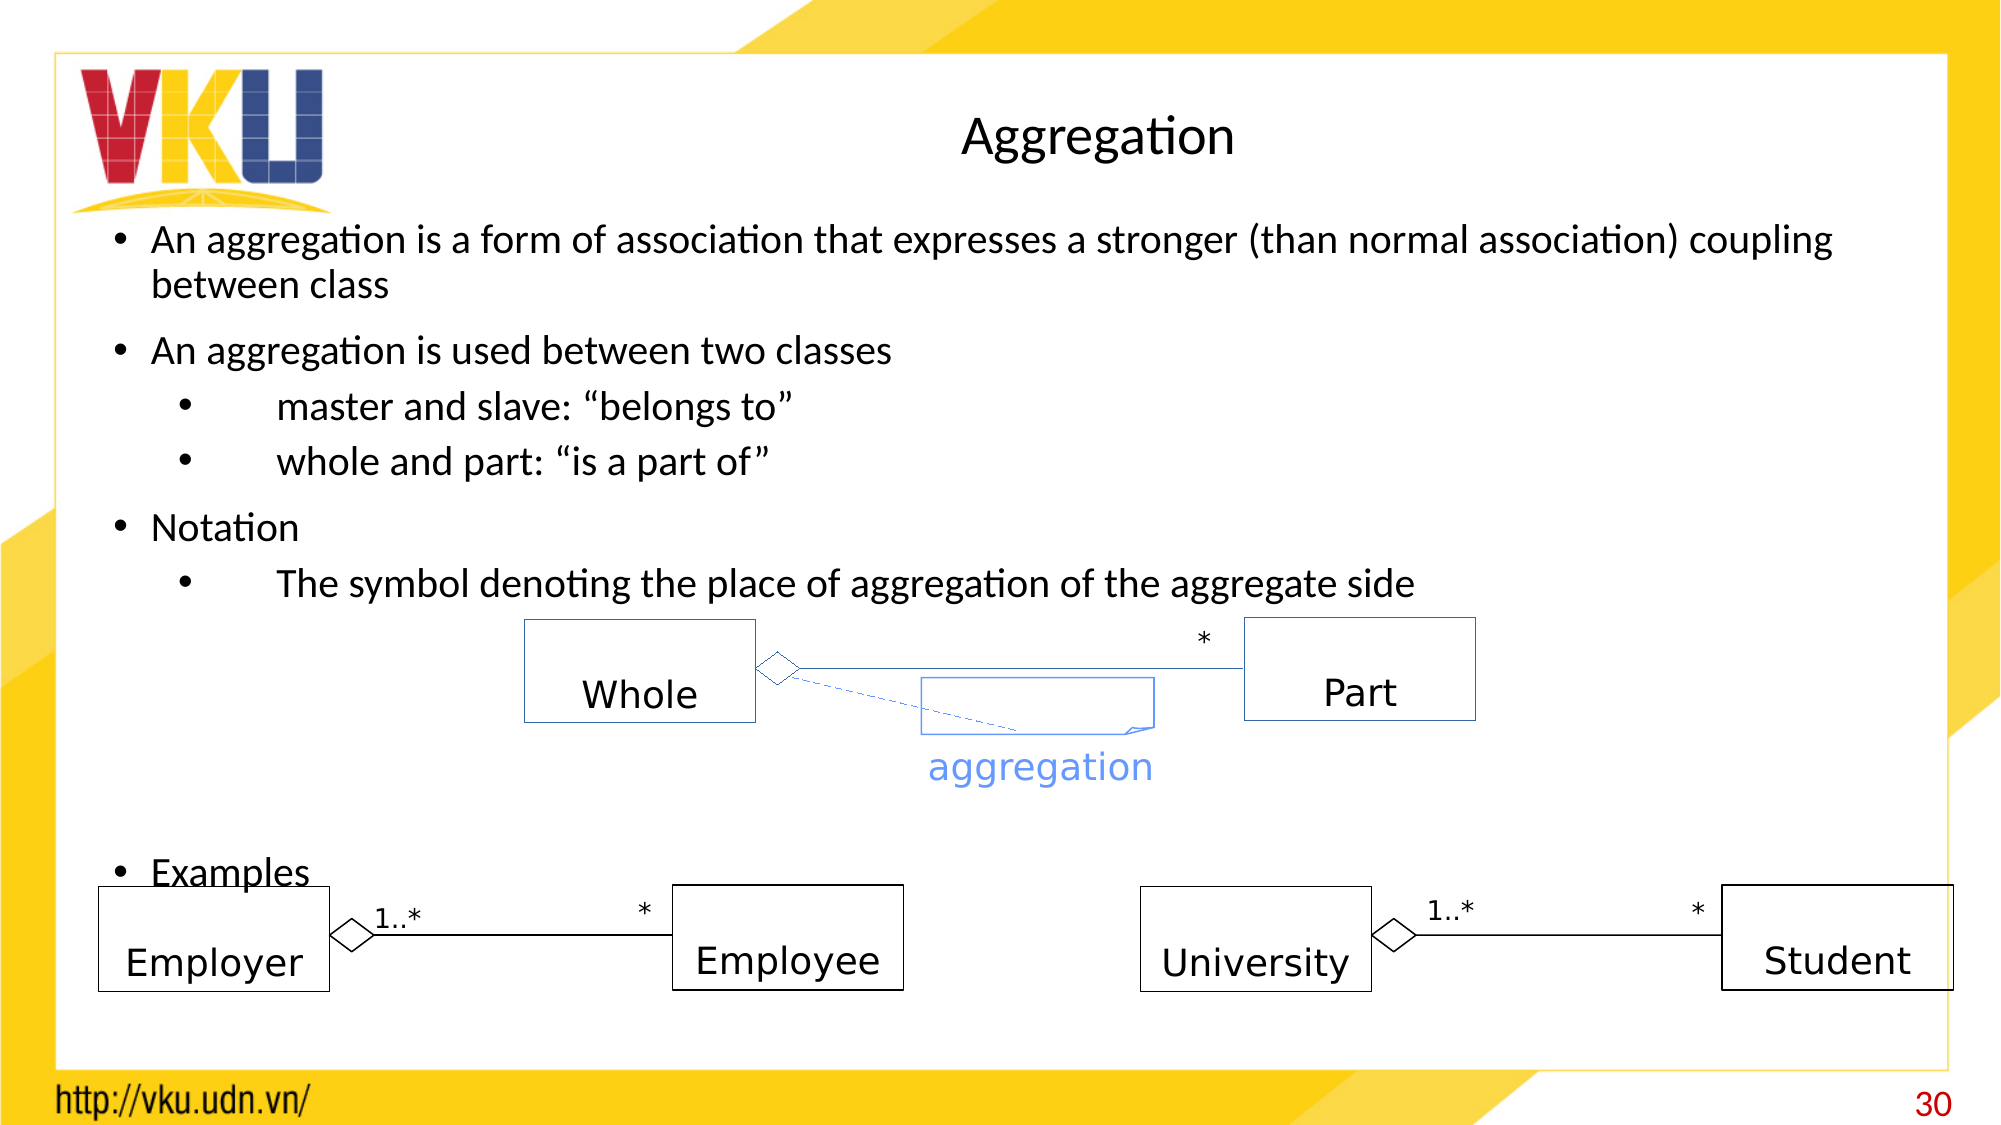

# Aggregation
An aggregation is a form of association that expresses a stronger (than normal association) coupling between class
An aggregation is used between two classes
master and slave: “belongs to”
whole and part: “is a part of”
Notation
The symbol denoting the place of aggregation of the aggregate side

Examples

Part

Whole

aggregation
*

Employee

Employer
*
1..*

Student
1..*

University
*

30